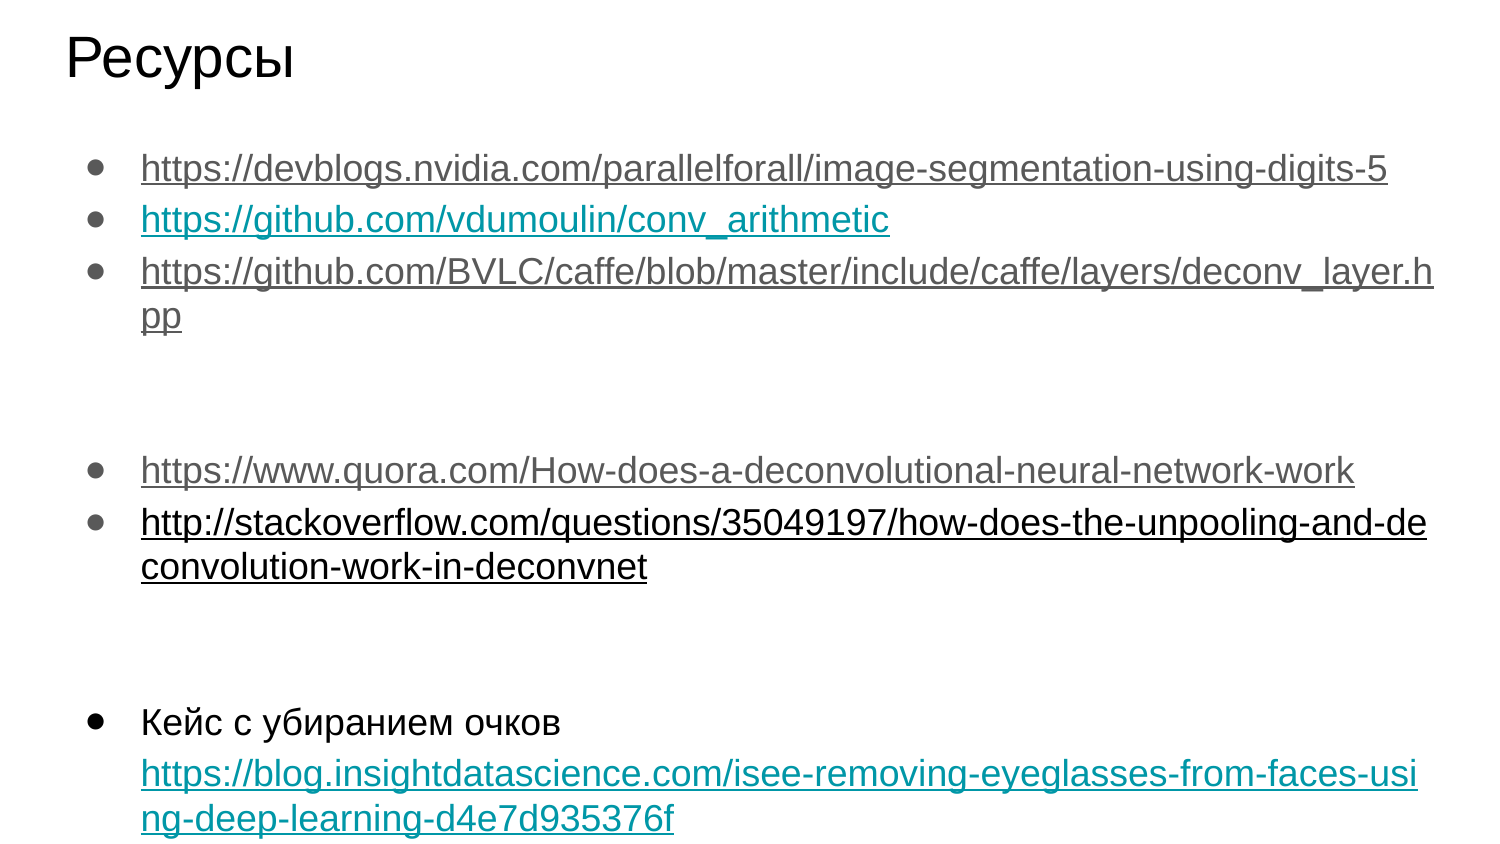

# Ресурсы
https://devblogs.nvidia.com/parallelforall/image-segmentation-using-digits-5
https://github.com/vdumoulin/conv_arithmetic
https://github.com/BVLC/caffe/blob/master/include/caffe/layers/deconv_layer.hpp

https://www.quora.com/How-does-a-deconvolutional-neural-network-work
http://stackoverflow.com/questions/35049197/how-does-the-unpooling-and-deconvolution-work-in-deconvnet

Кейс с убиранием очков
https://blog.insightdatascience.com/isee-removing-eyeglasses-from-faces-using-deep-learning-d4e7d935376f